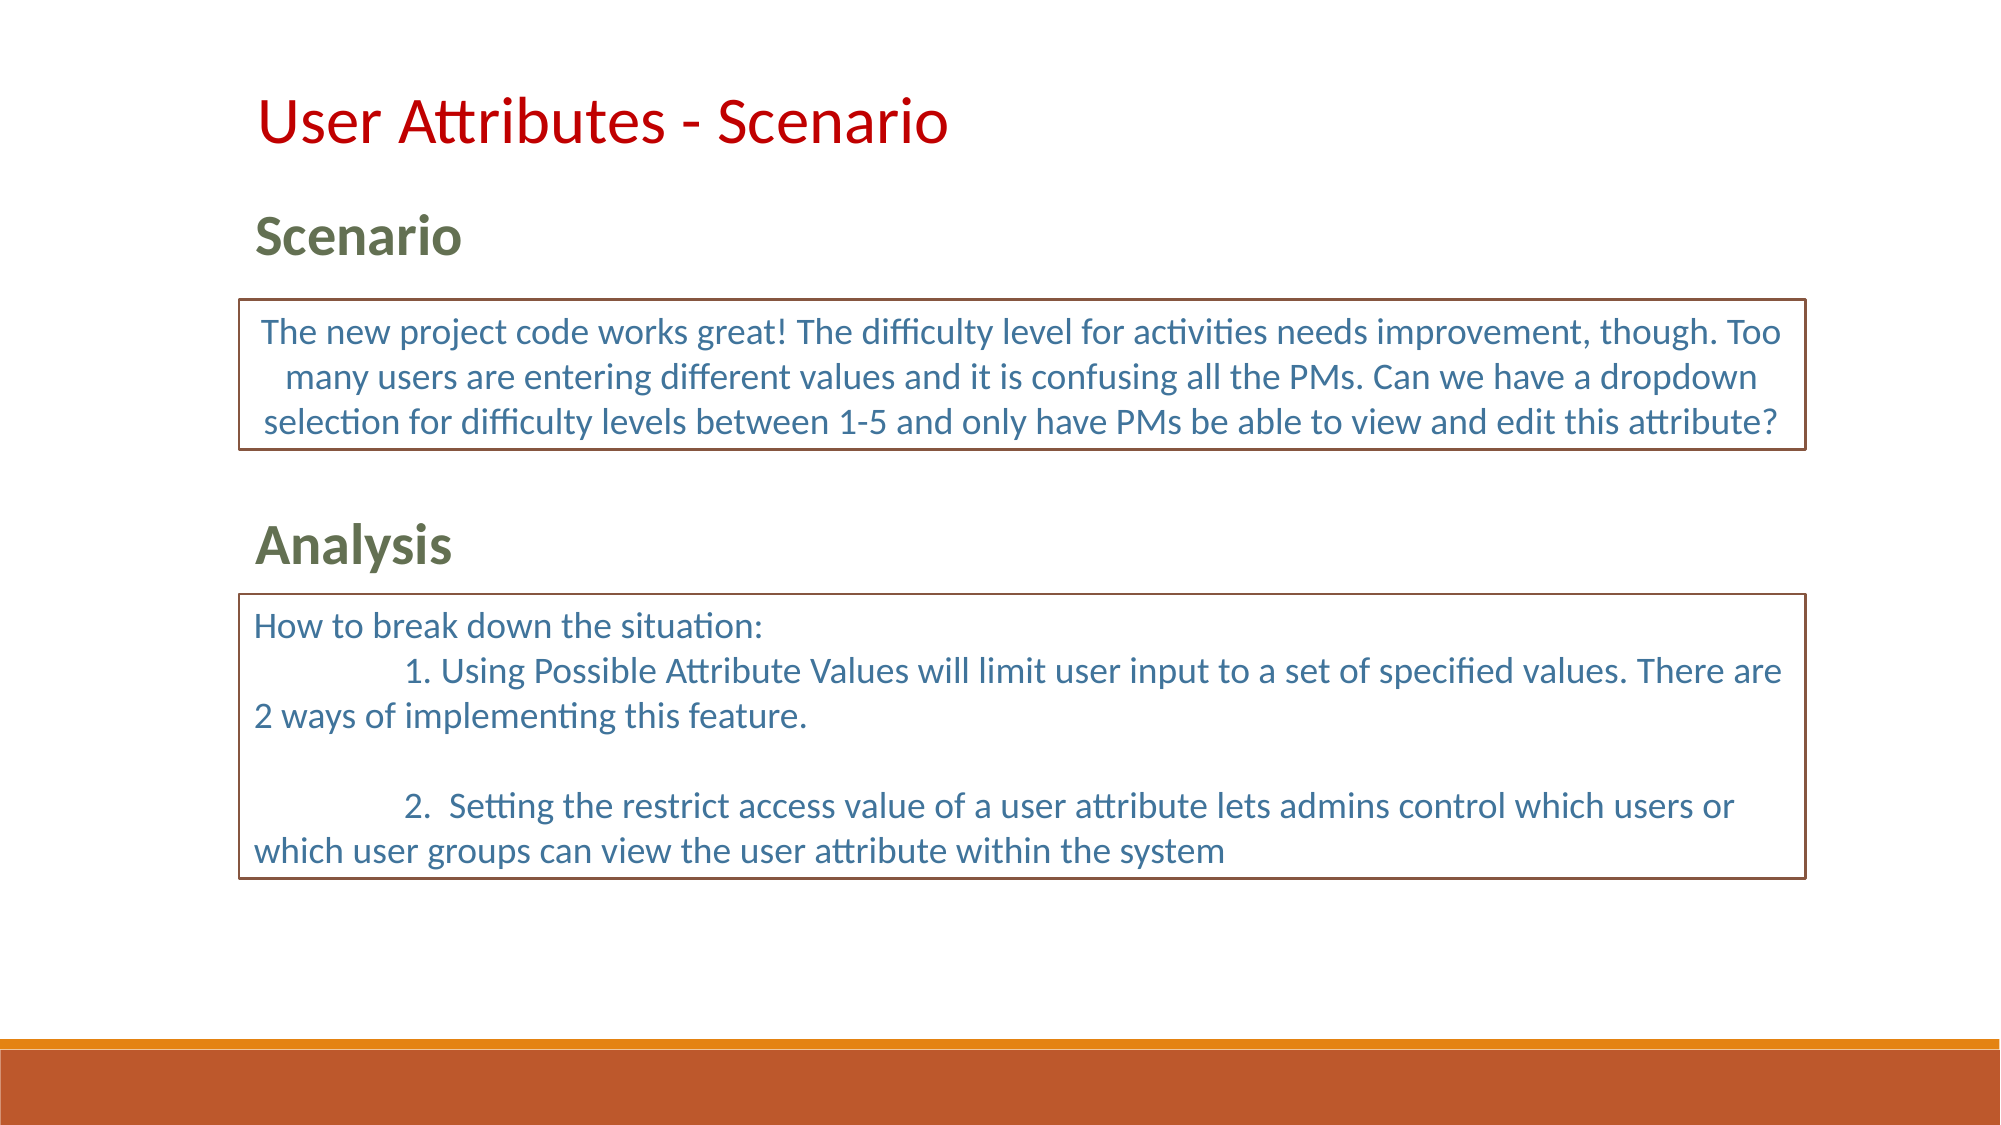

User Attributes - Scenario
Scenario
The new project code works great! The difficulty level for activities needs improvement, though. Too many users are entering different values and it is confusing all the PMs. Can we have a dropdown selection for difficulty levels between 1-5 and only have PMs be able to view and edit this attribute?
Analysis
How to break down the situation:
 	1. Using Possible Attribute Values will limit user input to a set of specified values. There are 2 ways of implementing this feature.
 	2.  Setting the restrict access value of a user attribute lets admins control which users or which user groups can view the user attribute within the system